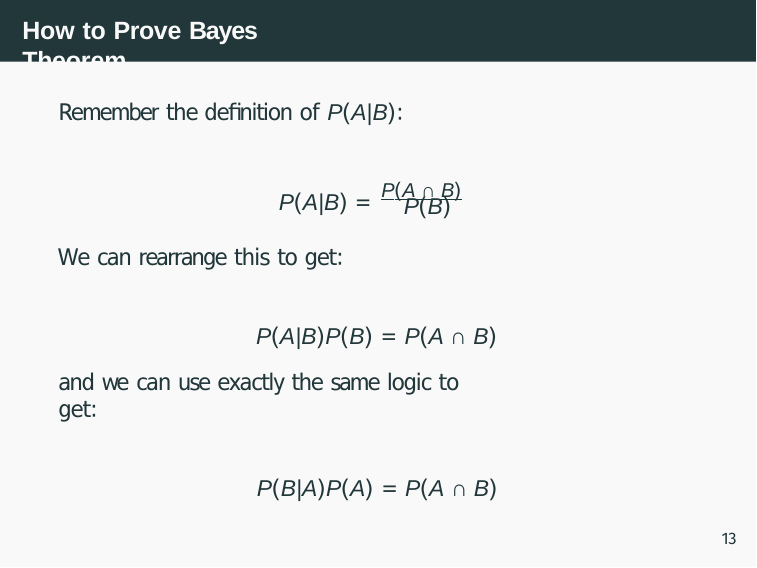

# How to Prove Bayes Theorem
Remember the definition of P(A|B):
P(A|B) = P(A ∩ B)
P(B)
We can rearrange this to get:

P(A|B)P(B) = P(A ∩ B)
and we can use exactly the same logic to get:

P(B|A)P(A) = P(A ∩ B)
13